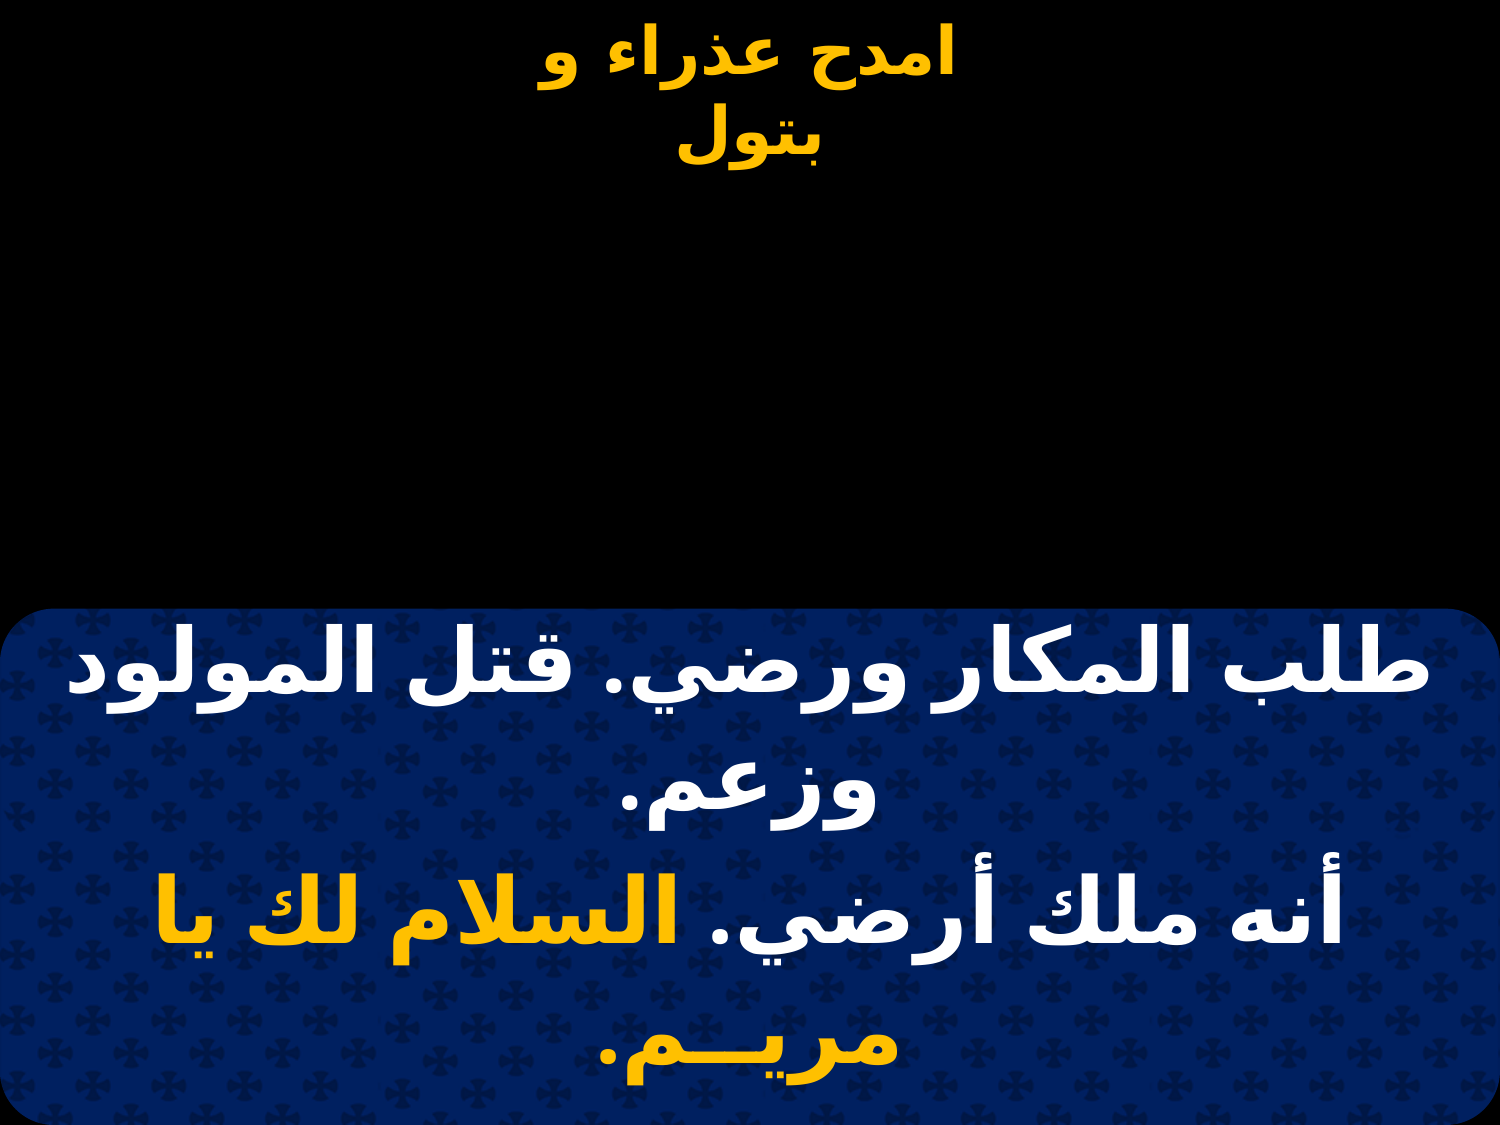

#
| طلب المكار ورضي. قتل المولود وزعم. |
| --- |
| أنه ملك أرضي. السلام لك يا مريــم. |
|  |
| ظفر به الفرسان. كل منهم قــــدم. |
| مرًا وذهبًا مع لبان. السلام لك يا مريــم. |